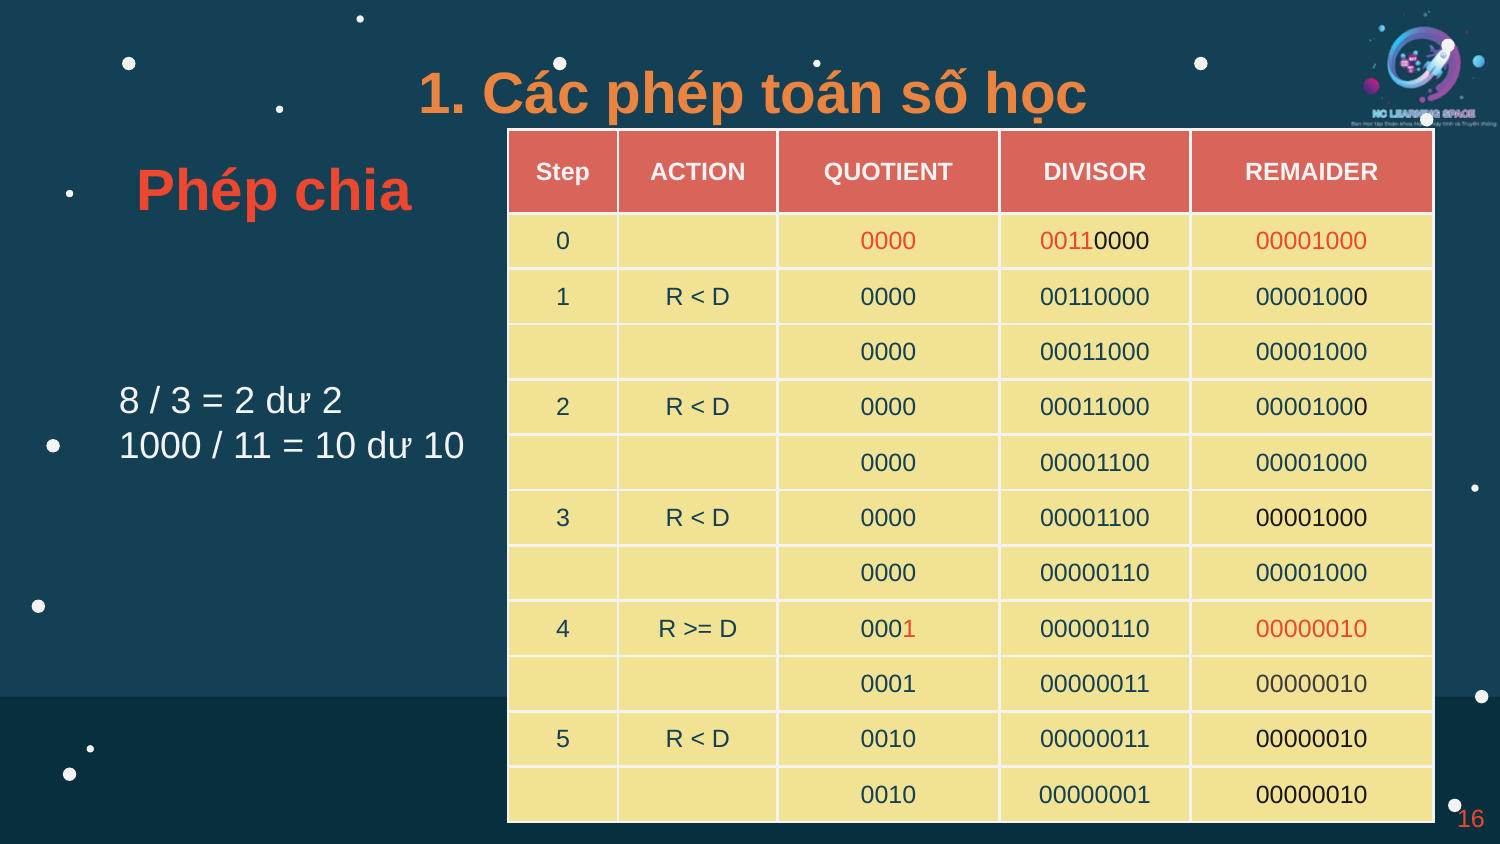

1. Các phép toán số học
| Step | ACTION | QUOTIENT | DIVISOR | REMAIDER |
| --- | --- | --- | --- | --- |
| 0 |  | 0000 | 00110000 | 00001000 |
| 1 | R < D | 0000 | 00110000 | 00001000 |
|  |  | 0000 | 00011000 | 00001000 |
| 2 | R < D | 0000 | 00011000 | 00001000 |
|  |  | 0000 | 00001100 | 00001000 |
| 3 | R < D | 0000 | 00001100 | 00001000 |
|  |  | 0000 | 00000110 | 00001000 |
| 4 | R >= D | 0001 | 00000110 | 00000010 |
|  |  | 0001 | 00000011 | 00000010 |
| 5 | R < D | 0010 | 00000011 | 00000010 |
|  |  | 0010 | 00000001 | 00000010 |
Phép chia
8 / 3 = 2 dư 2
1000 / 11 = 10 dư 10
16